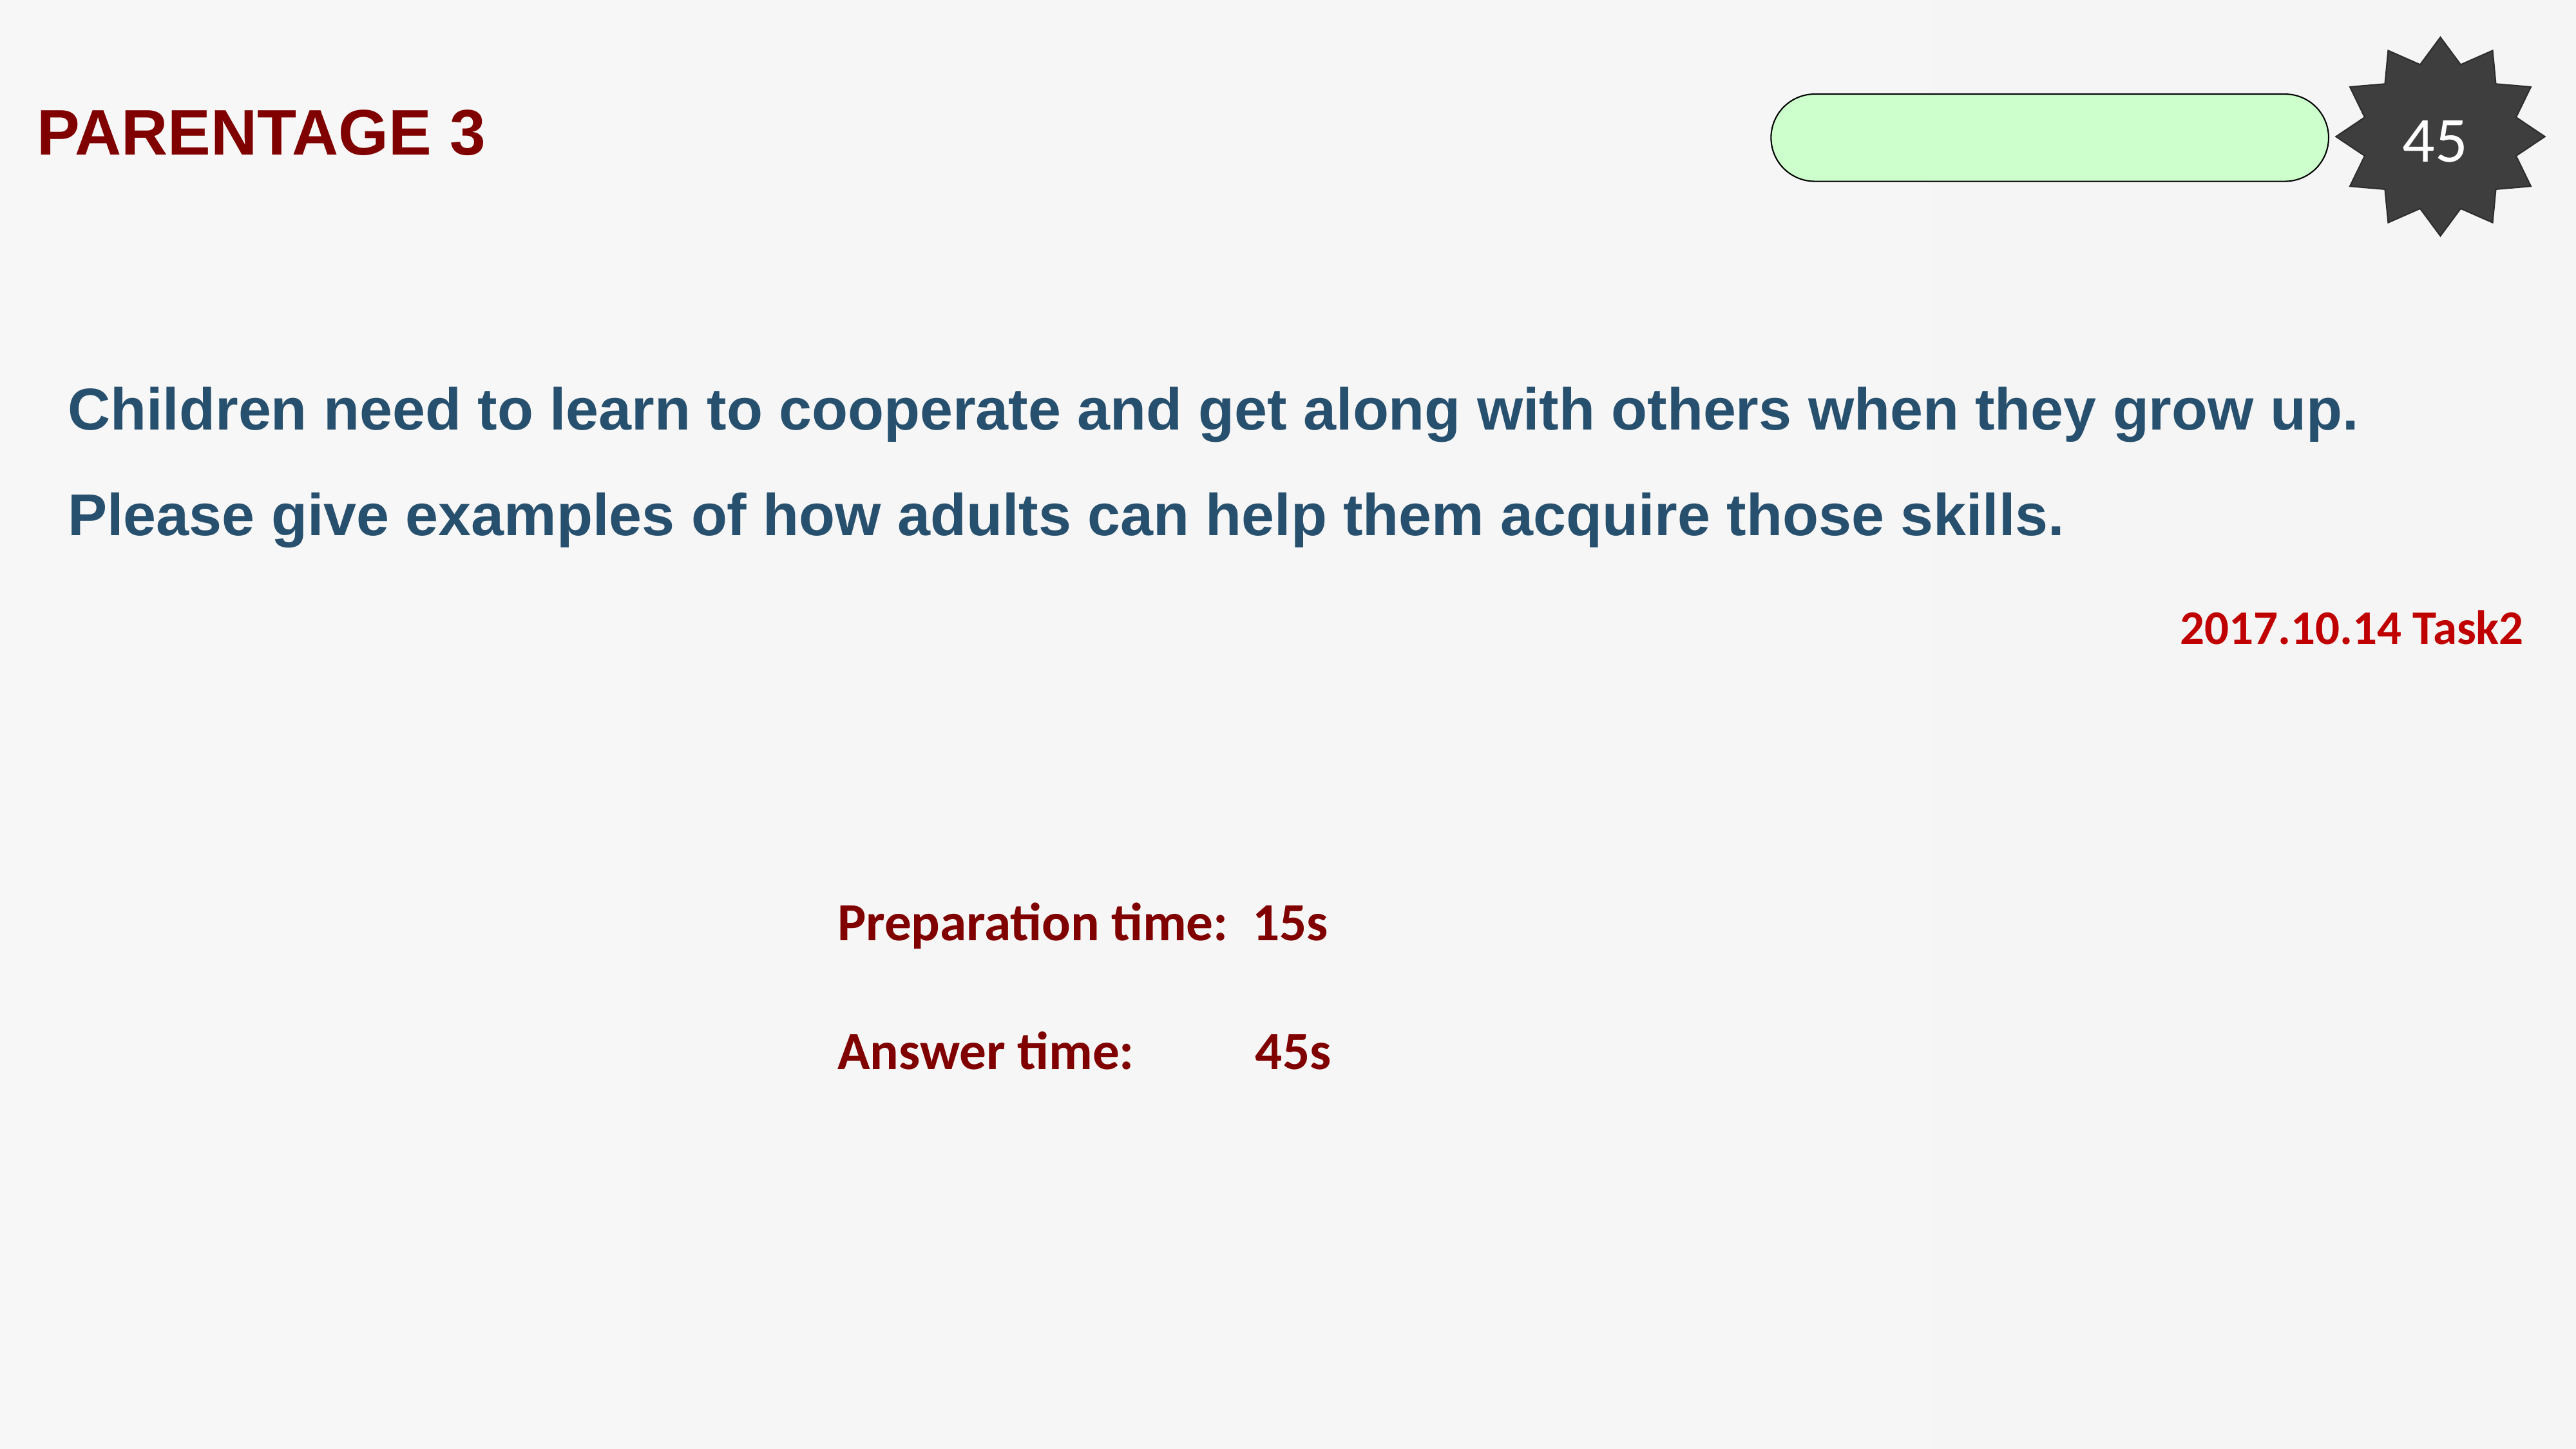

45
PARENTAGE 3

Children need to learn to cooperate and get along with others when they grow up. Please give examples of how adults can help them acquire those skills.
2017.10.14 Task2
Preparation time:  15s

Answer time:          45s